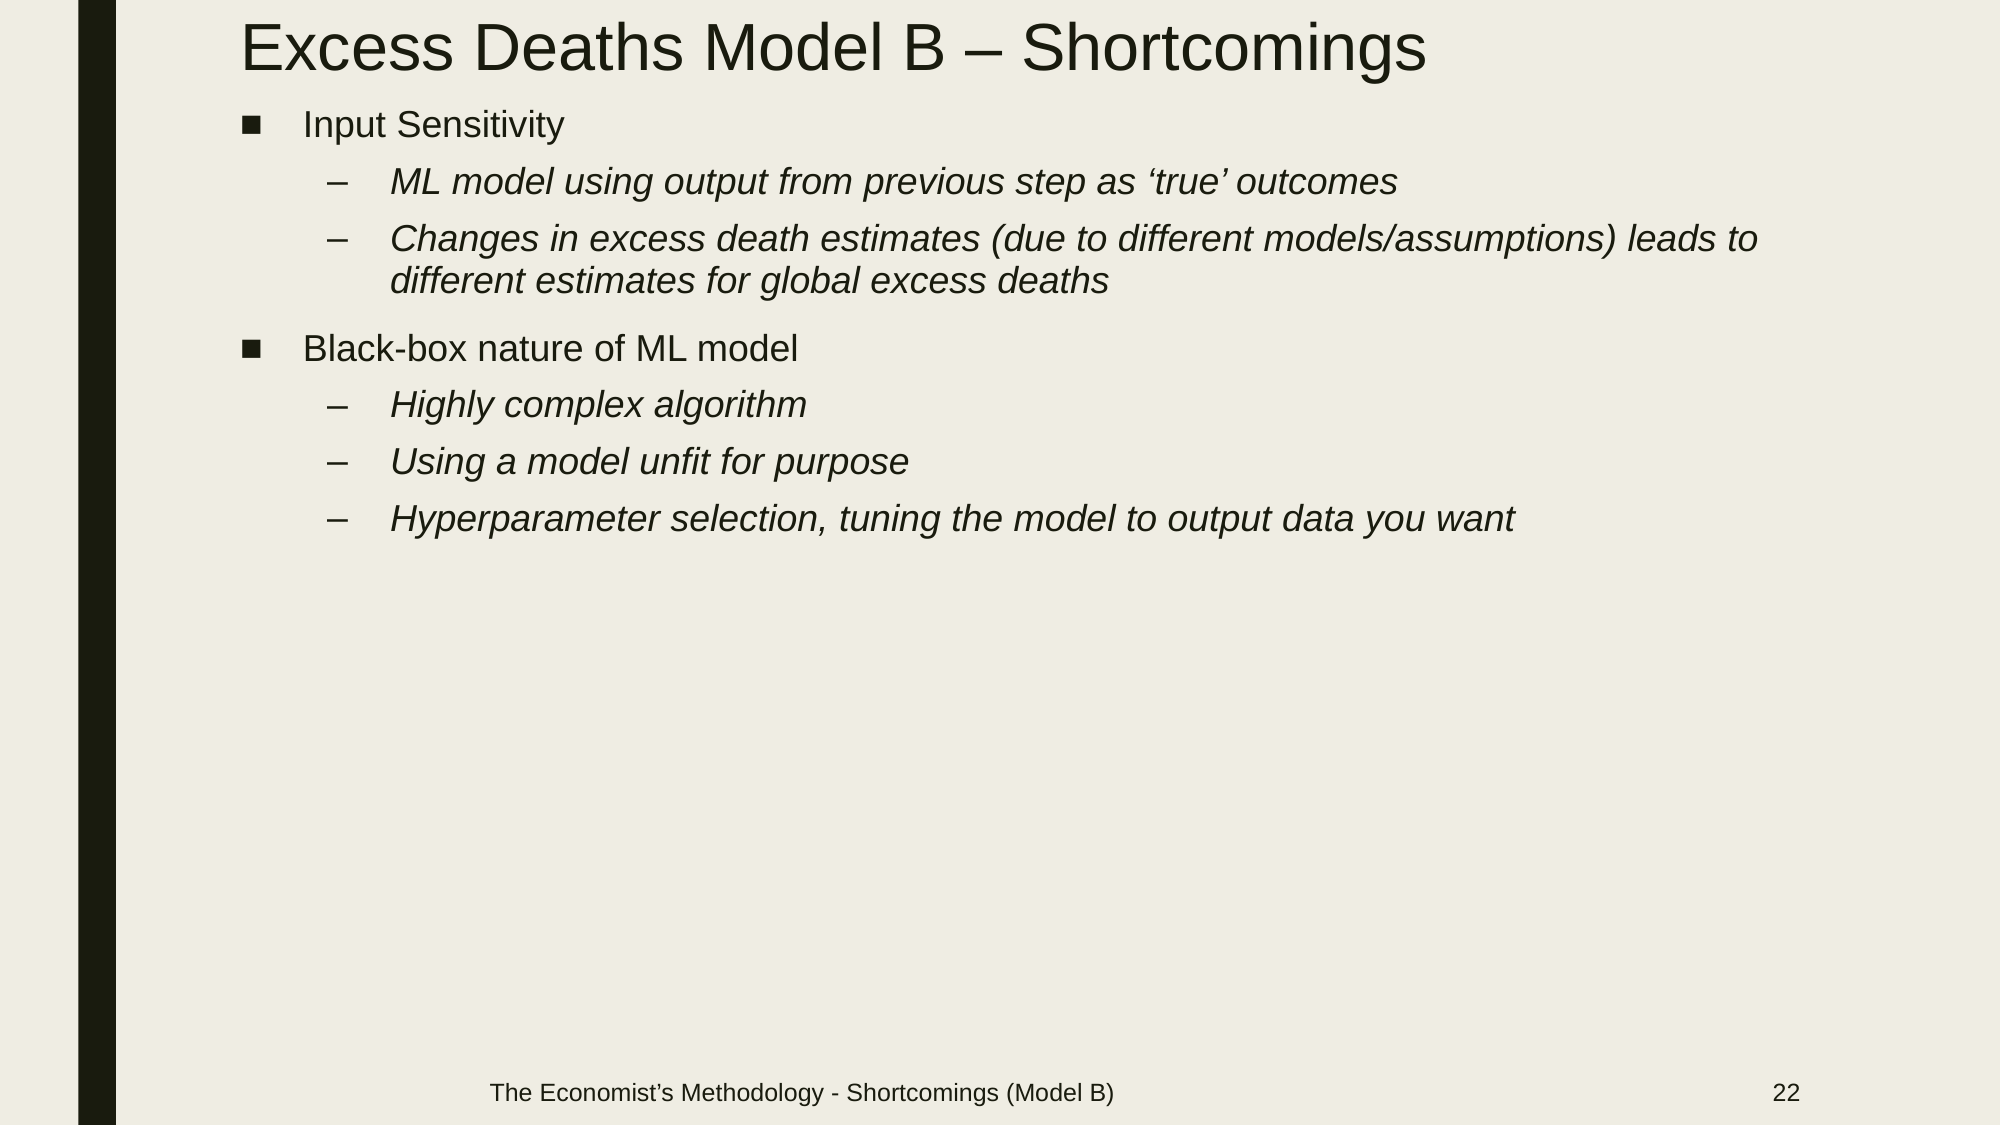

# Excess Deaths Model B – Shortcomings
Input Sensitivity
ML model using output from previous step as ‘true’ outcomes
Changes in excess death estimates (due to different models/assumptions) leads to different estimates for global excess deaths
Black-box nature of ML model
Highly complex algorithm
Using a model unfit for purpose
Hyperparameter selection, tuning the model to output data you want
The Economist’s Methodology - Shortcomings (Model B)
22